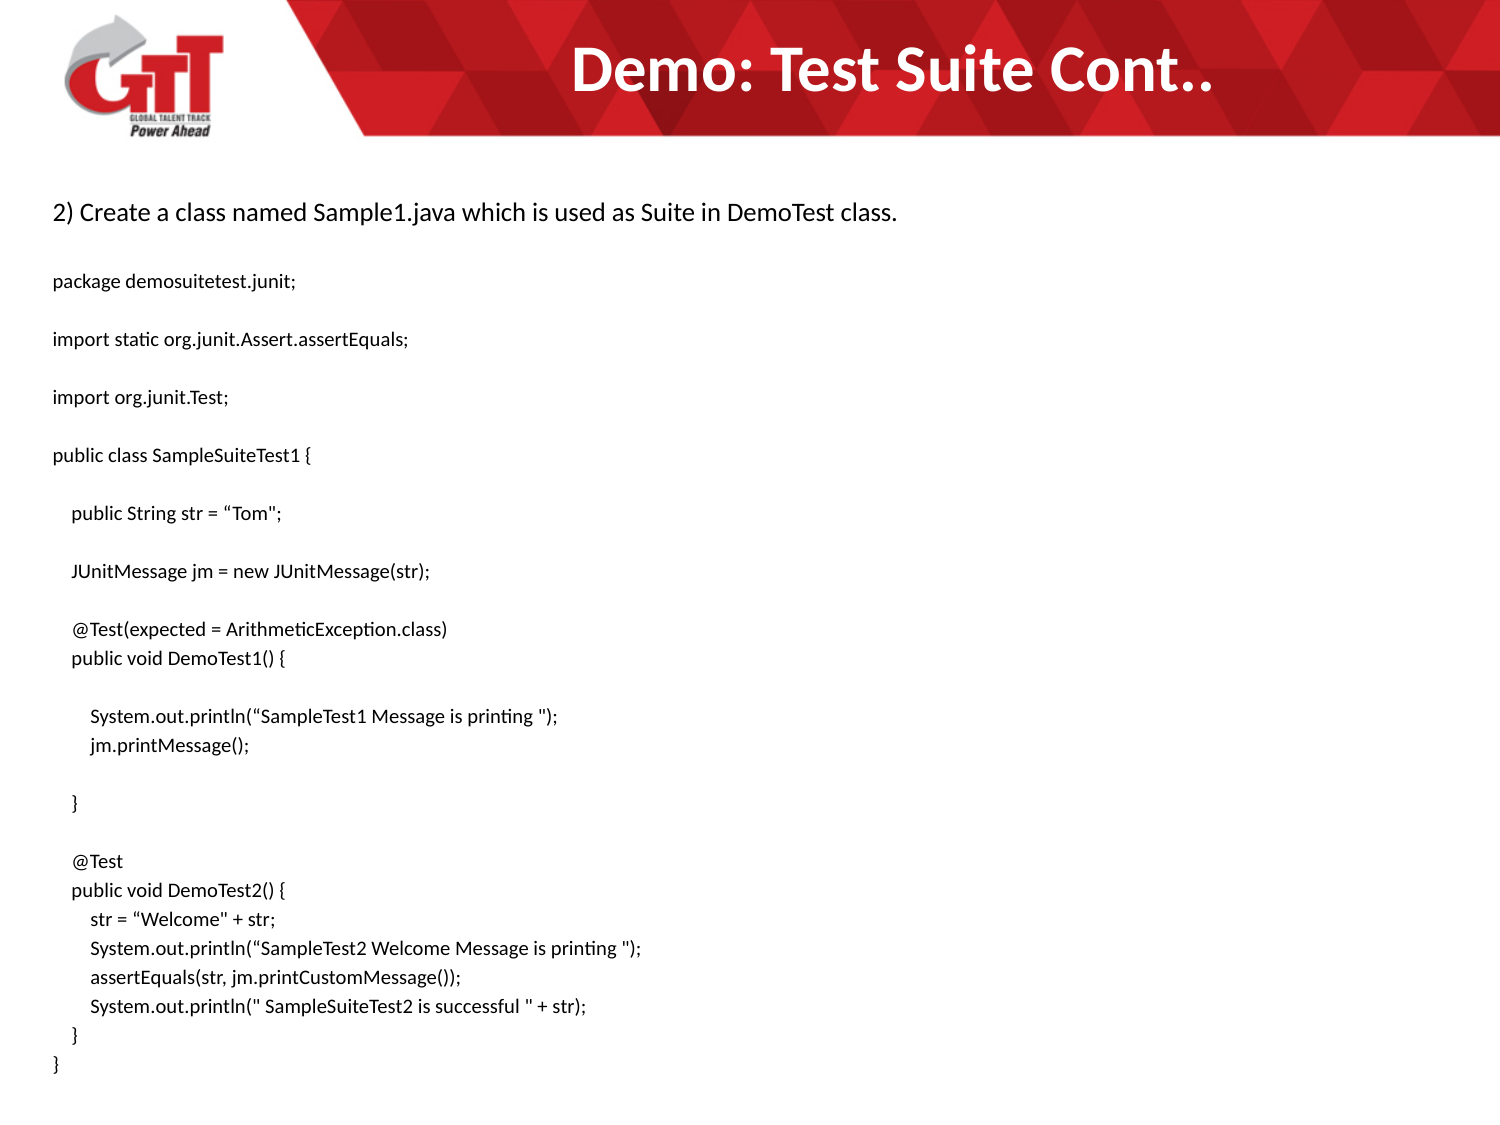

# Demo: Test Suite Cont..
2) Create a class named Sample1.java which is used as Suite in DemoTest class.

package demosuitetest.junit;

import static org.junit.Assert.assertEquals;

import org.junit.Test;

public class SampleSuiteTest1 {

    public String str = “Tom";

    JUnitMessage jm = new JUnitMessage(str);

    @Test(expected = ArithmeticException.class)
    public void DemoTest1() {

        System.out.println(“SampleTest1 Message is printing ");
        jm.printMessage();

    }

    @Test
    public void DemoTest2() {
        str = “Welcome" + str;
        System.out.println(“SampleTest2 Welcome Message is printing ");
        assertEquals(str, jm.printCustomMessage());
        System.out.println(" SampleSuiteTest2 is successful " + str);
    }
}